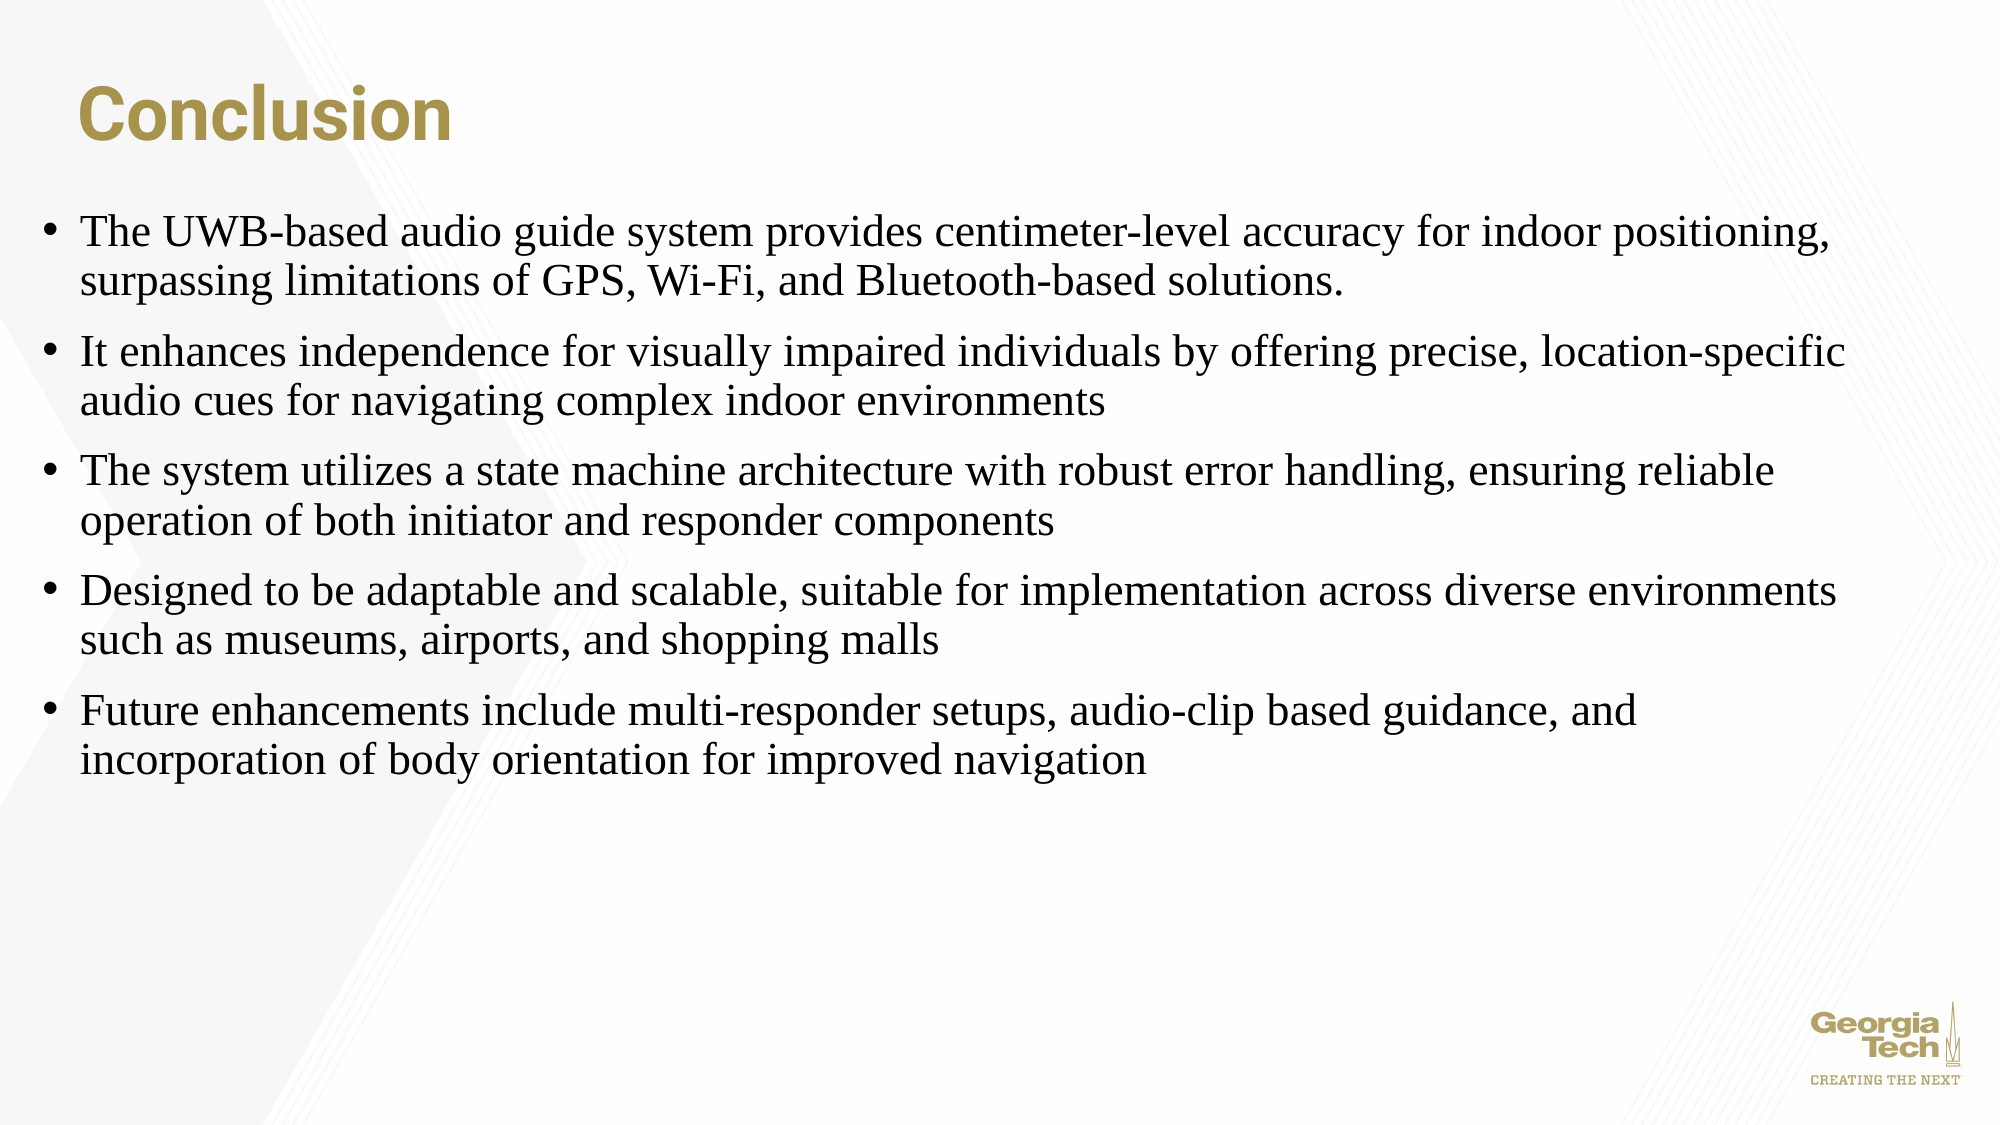

# Conclusion
The UWB-based audio guide system provides centimeter-level accuracy for indoor positioning, surpassing limitations of GPS, Wi-Fi, and Bluetooth-based solutions.
It enhances independence for visually impaired individuals by offering precise, location-specific audio cues for navigating complex indoor environments
The system utilizes a state machine architecture with robust error handling, ensuring reliable operation of both initiator and responder components
Designed to be adaptable and scalable, suitable for implementation across diverse environments such as museums, airports, and shopping malls
Future enhancements include multi-responder setups, audio-clip based guidance, and incorporation of body orientation for improved navigation